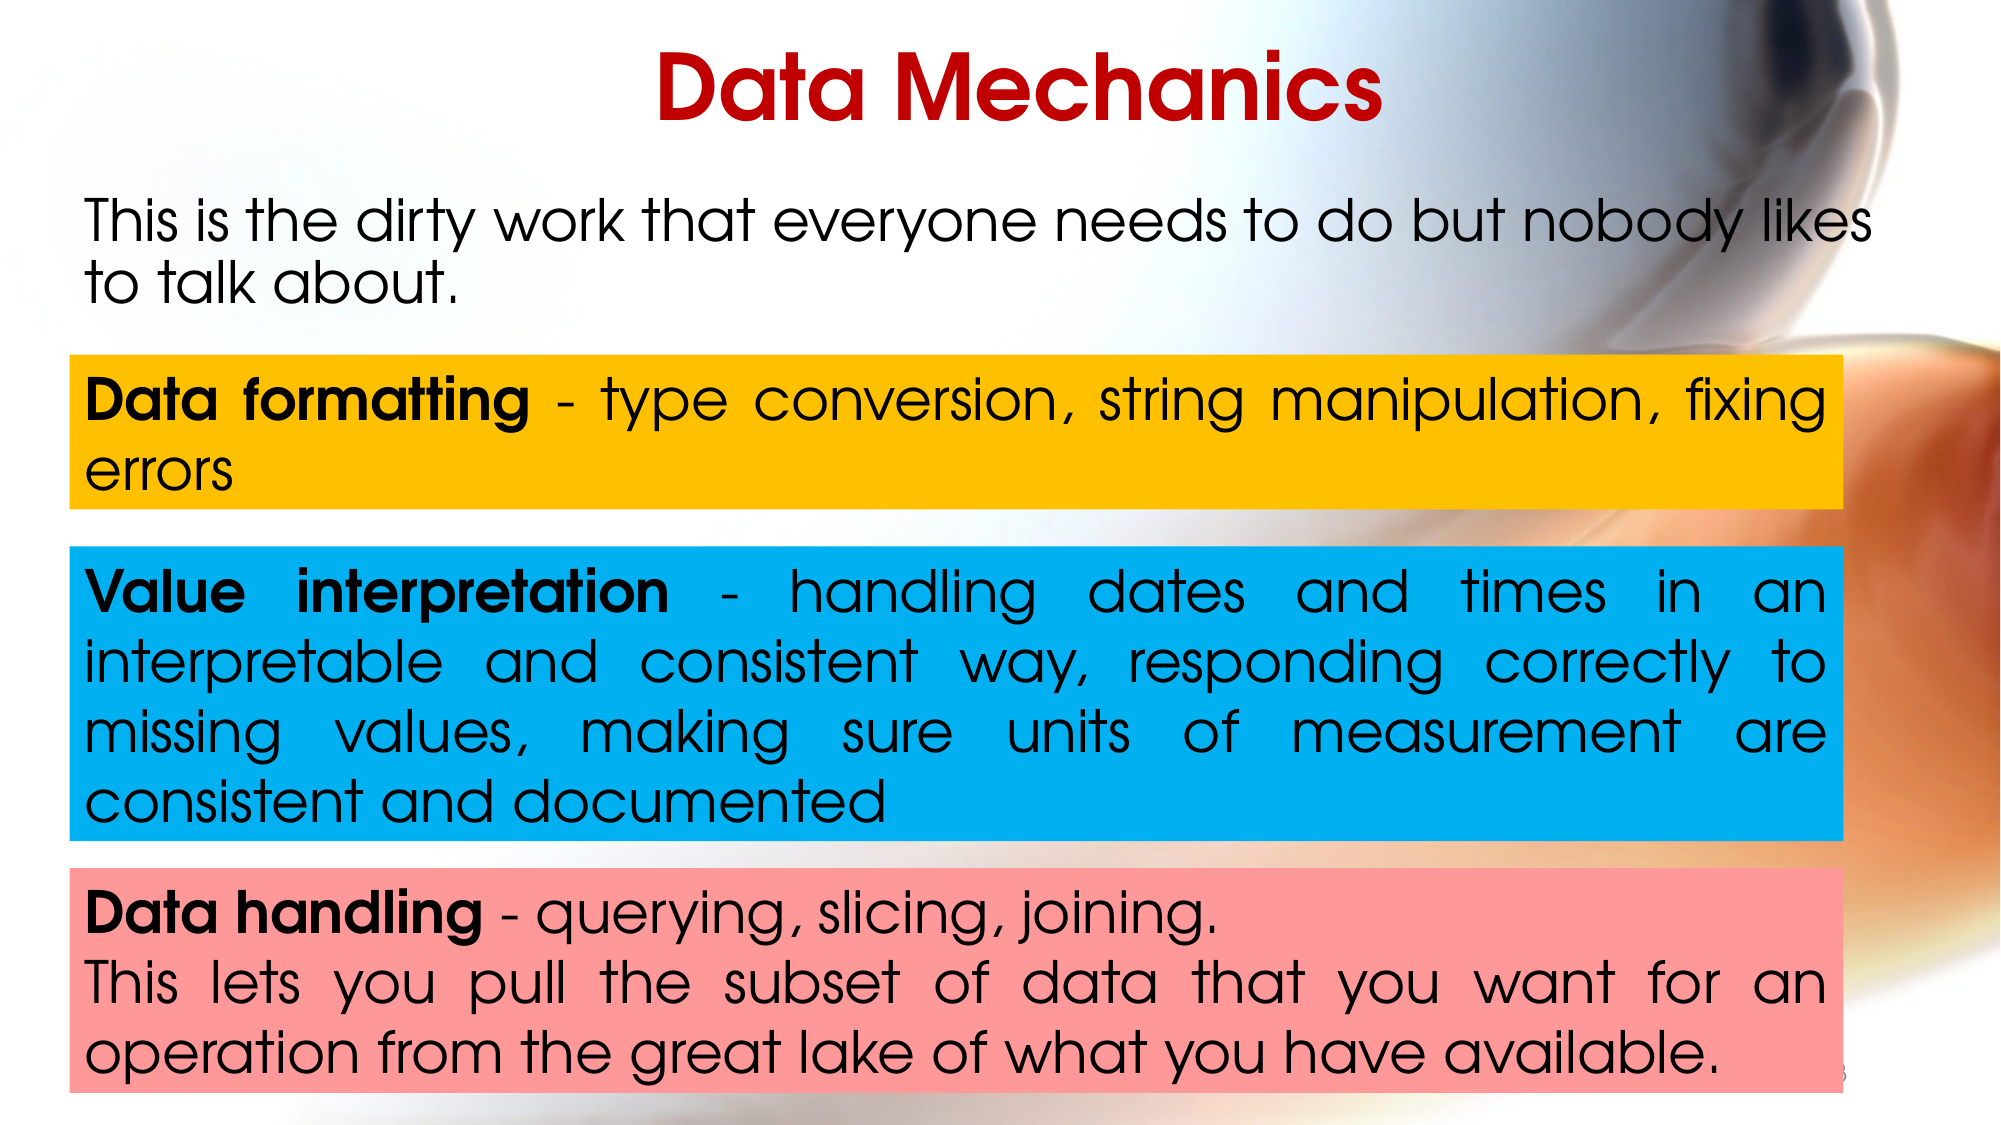

# Data Mechanics
This is the dirty work that everyone needs to do but nobody likes to talk about.
Data formatting - type conversion, string manipulation, fixing errors
Value interpretation - handling dates and times in an interpretable and consistent way, responding correctly to missing values, making sure units of measurement are consistent and documented
Data handling - querying, slicing, joining.
This lets you pull the subset of data that you want for an operation from the great lake of what you have available.
13